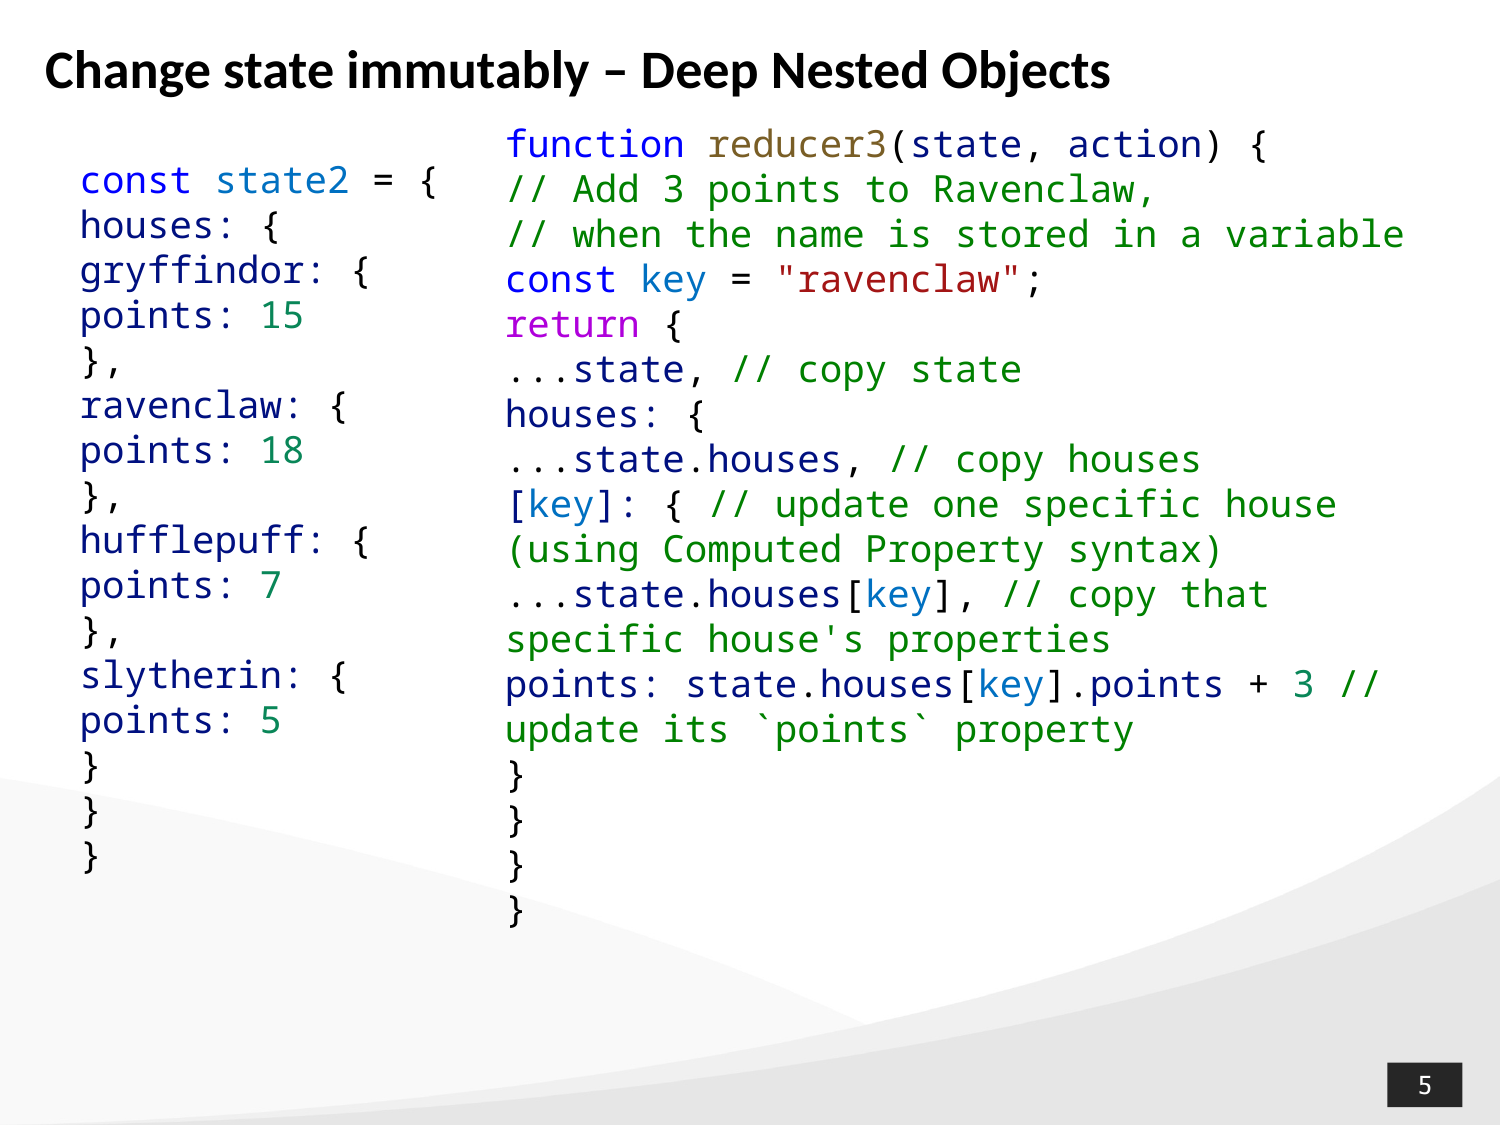

# Change state immutably – Deep Nested Objects
function reducer3(state, action) {
// Add 3 points to Ravenclaw,
// when the name is stored in a variable
const key = "ravenclaw";
return {
...state, // copy state
houses: {
...state.houses, // copy houses
[key]: { // update one specific house (using Computed Property syntax)
...state.houses[key], // copy that specific house's properties
points: state.houses[key].points + 3 // update its `points` property
}
}
}
}
const state2 = {
houses: {
gryffindor: {
points: 15
},
ravenclaw: {
points: 18
},
hufflepuff: {
points: 7
},
slytherin: {
points: 5
}
}
}